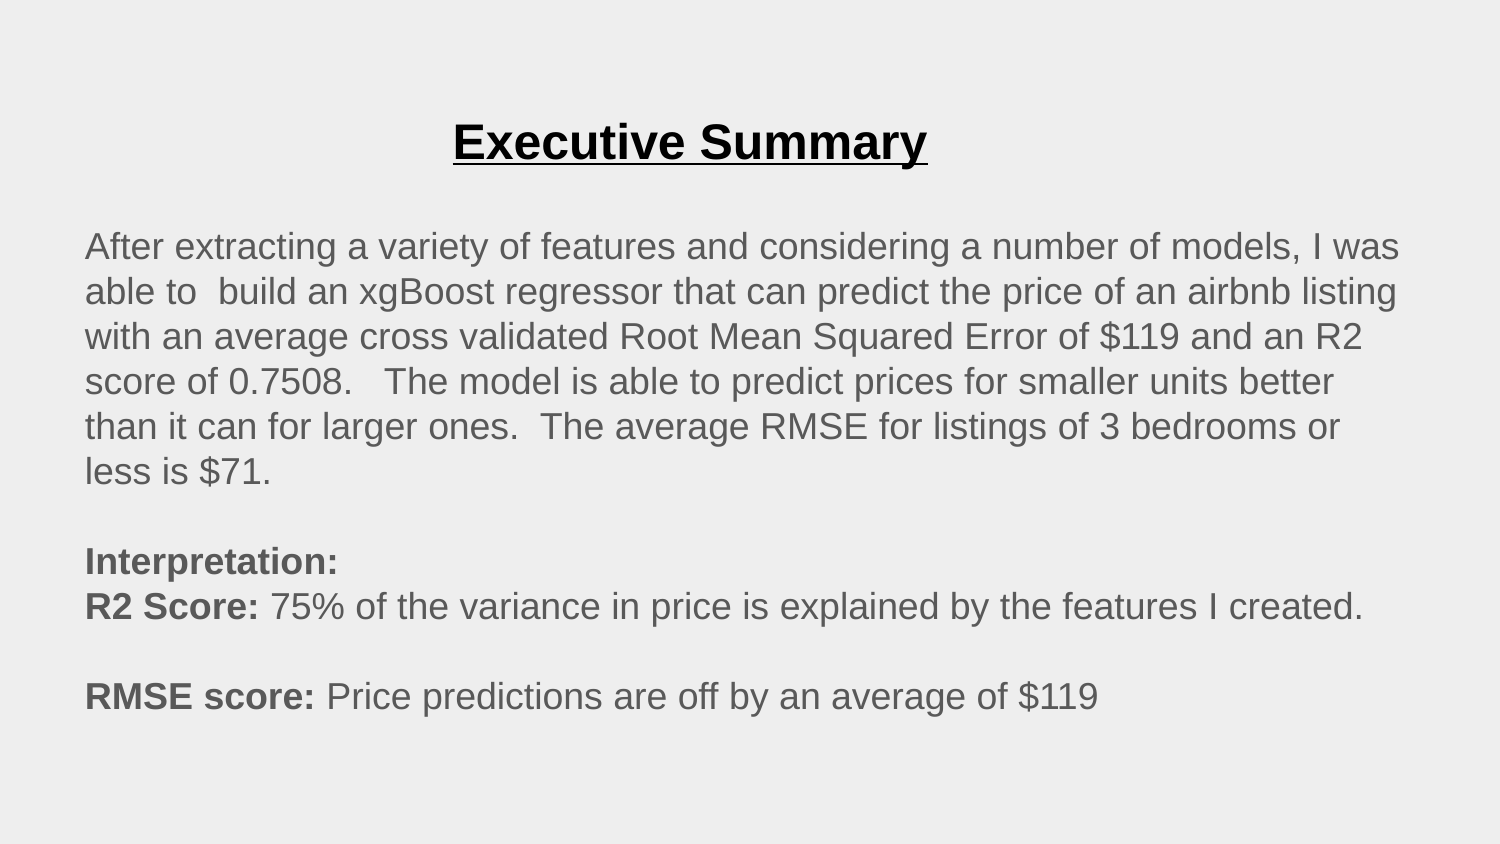

# Executive Summary
After extracting a variety of features and considering a number of models, I was able to  build an xgBoost regressor that can predict the price of an airbnb listing with an average cross validated Root Mean Squared Error of $119 and an R2 score of 0.7508.   The model is able to predict prices for smaller units better than it can for larger ones.  The average RMSE for listings of 3 bedrooms or less is $71.

Interpretation:
R2 Score: 75% of the variance in price is explained by the features I created.

RMSE score: Price predictions are off by an average of $119